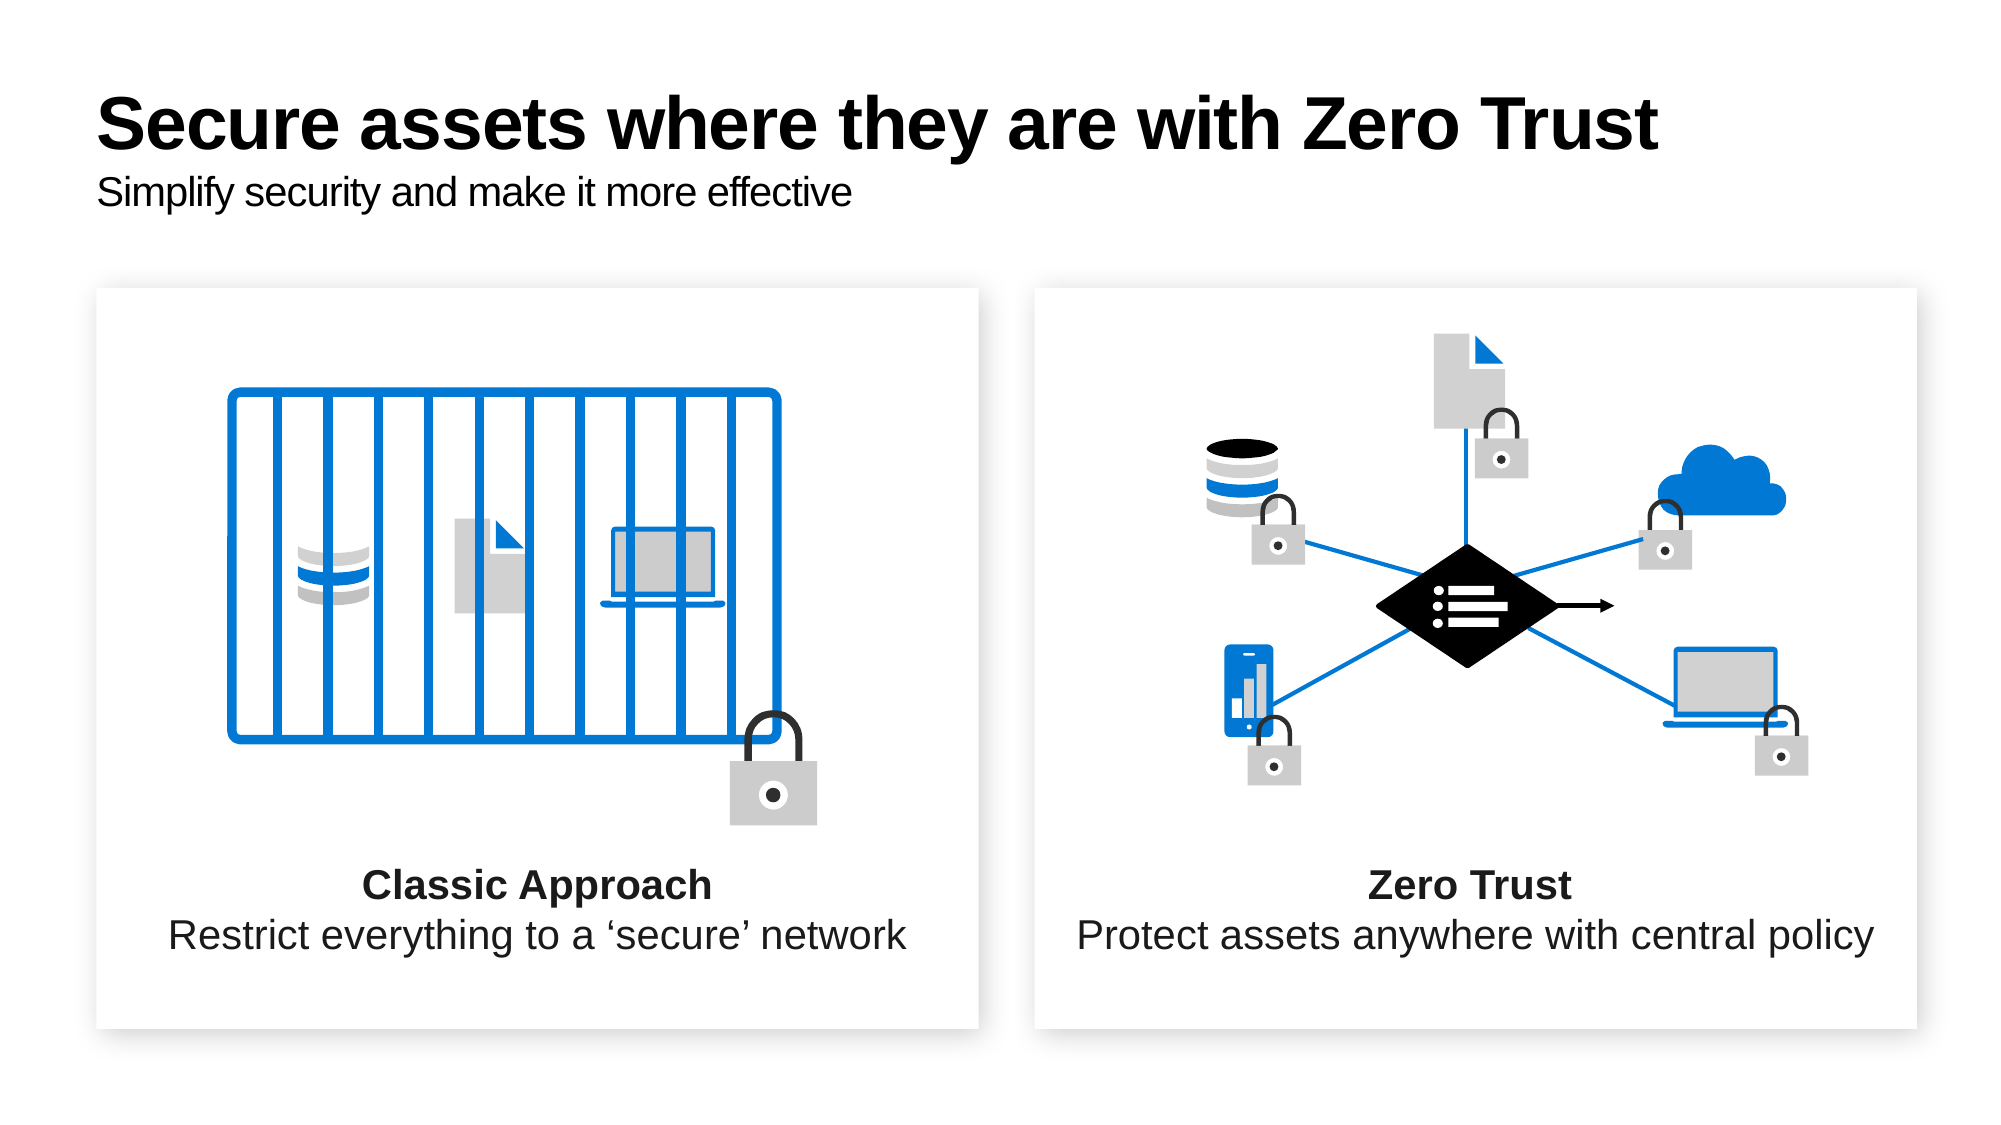

# Secure assets where they are with Zero Trust Simplify security and make it more effective
Classic Approach
Restrict everything to a ‘secure’ network
Zero Trust
Protect assets anywhere with central policy